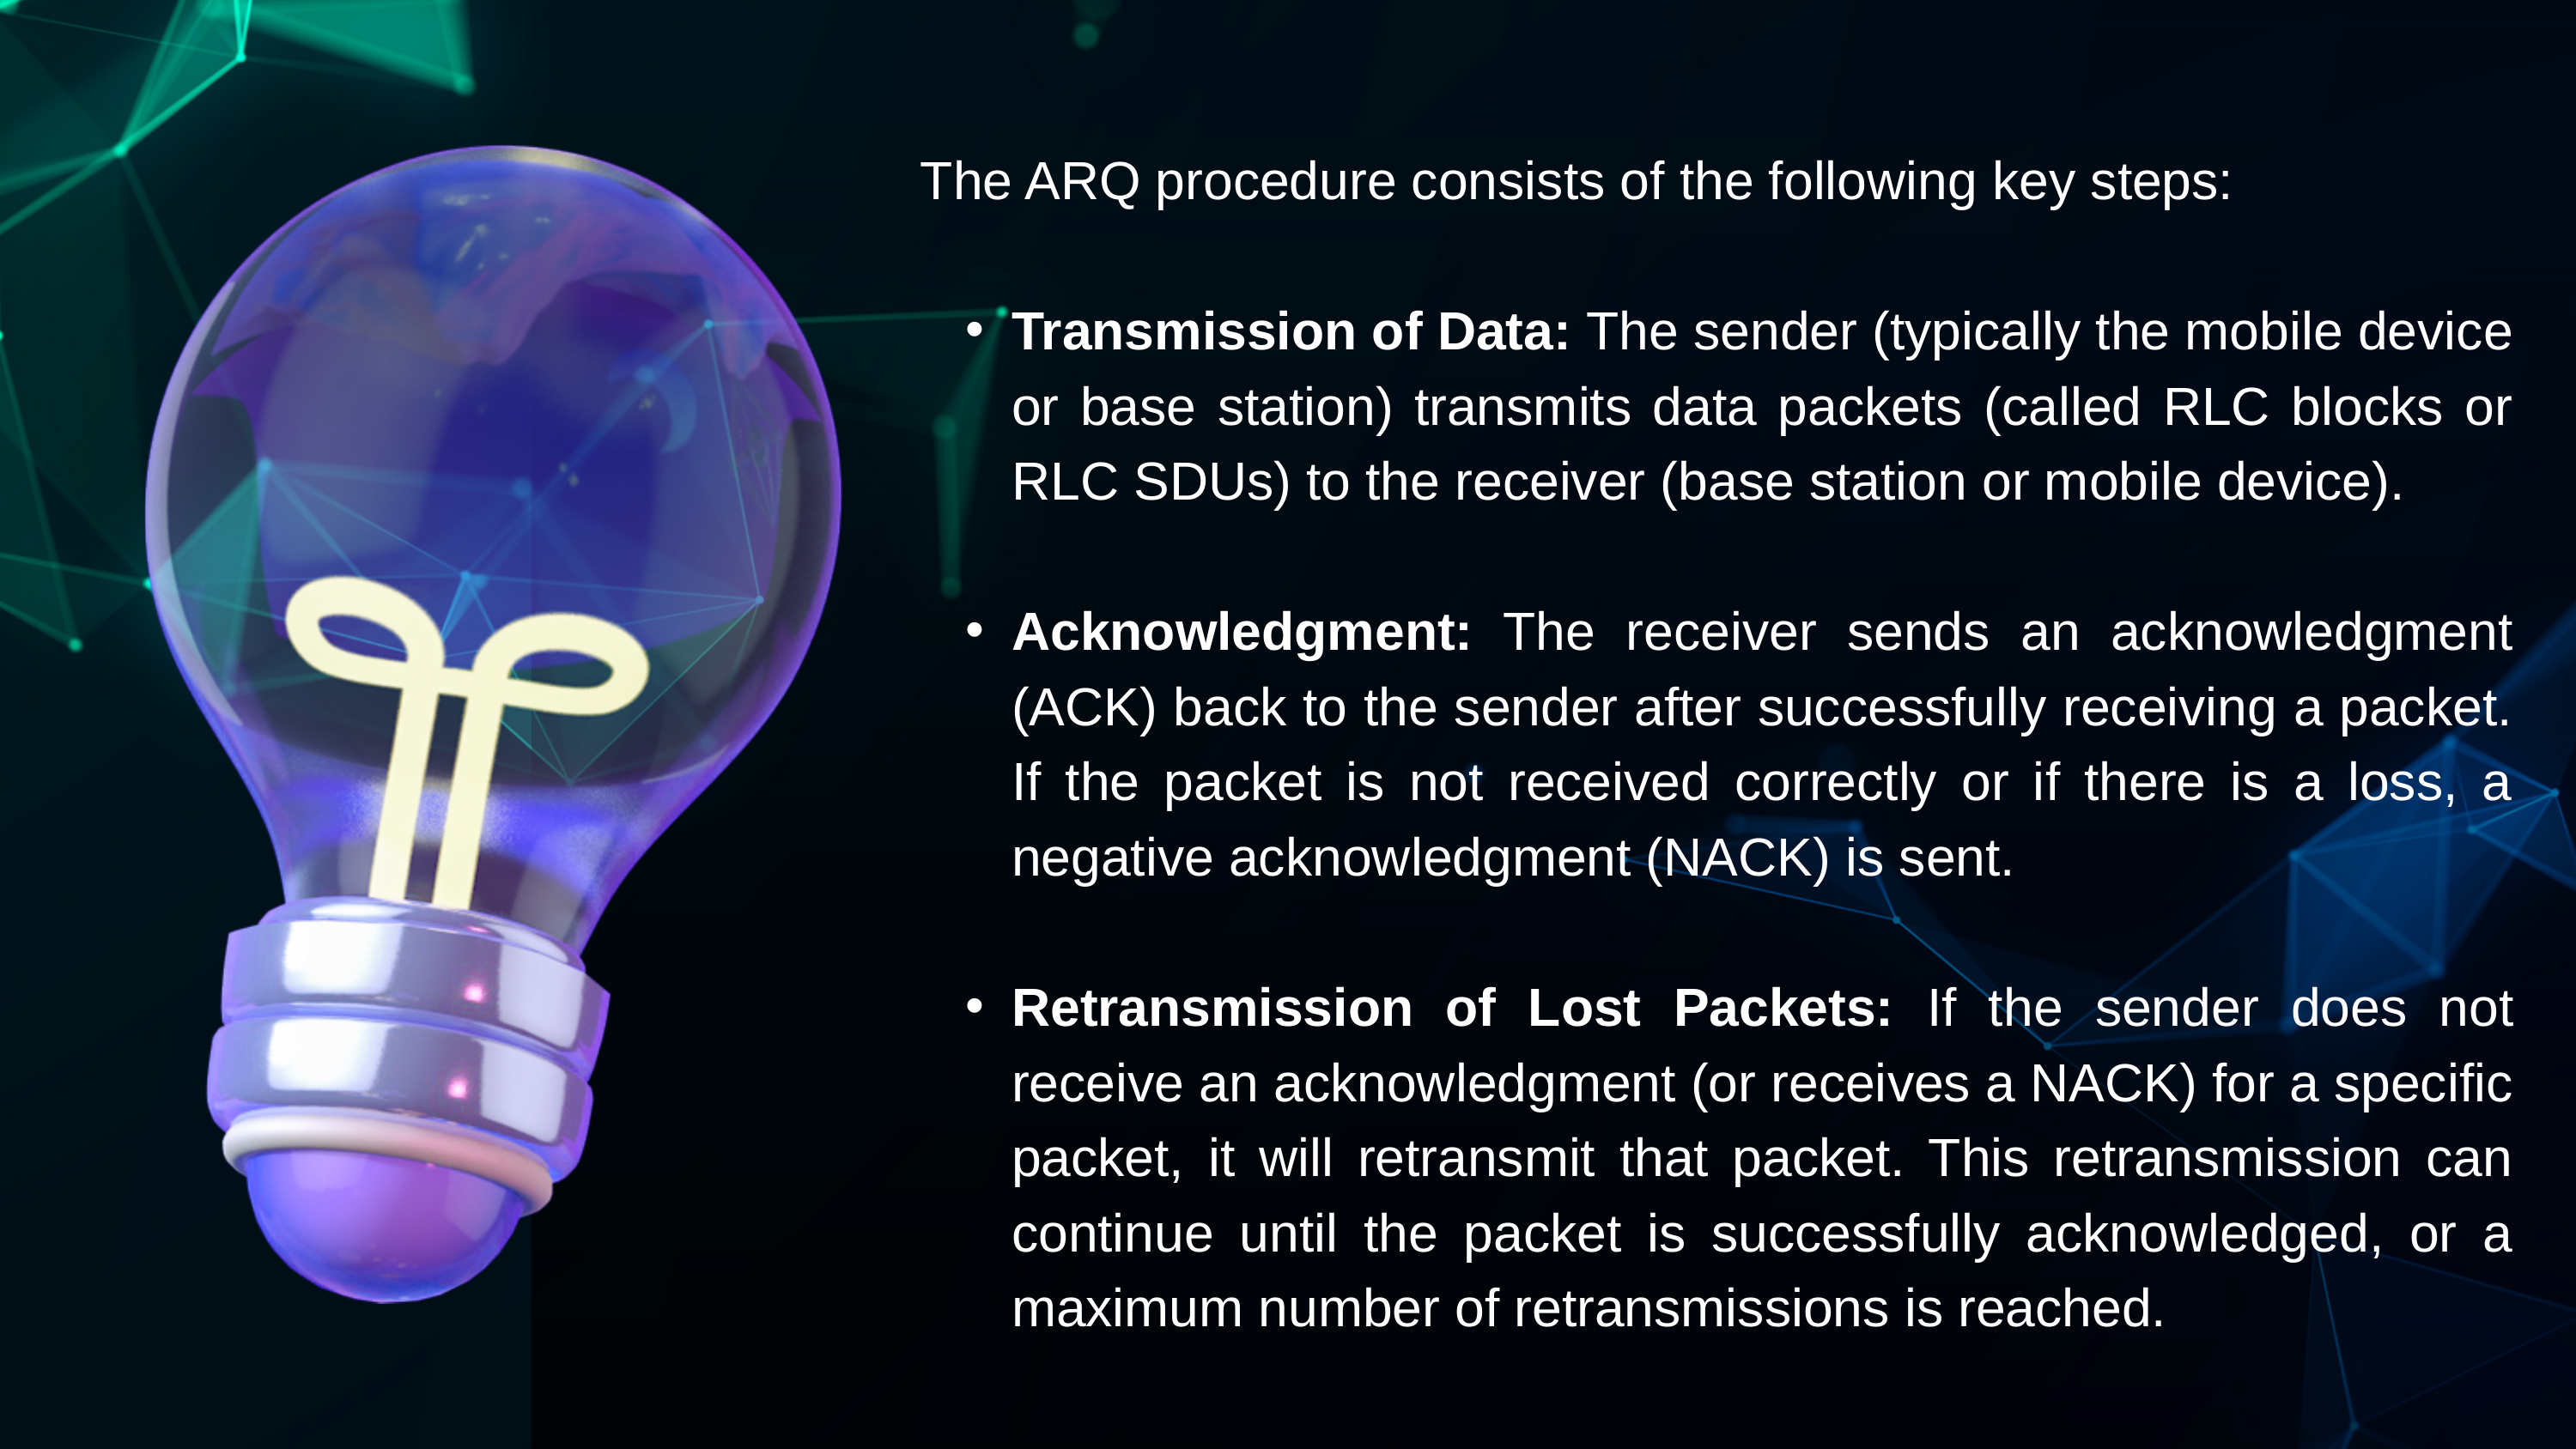

The ARQ procedure consists of the following key steps:

Transmission of Data: The sender (typically the mobile device or base station) transmits data packets (called RLC blocks or RLC SDUs) to the receiver (base station or mobile device).

Acknowledgment: The receiver sends an acknowledgment (ACK) back to the sender after successfully receiving a packet. If the packet is not received correctly or if there is a loss, a negative acknowledgment (NACK) is sent.

Retransmission of Lost Packets: If the sender does not receive an acknowledgment (or receives a NACK) for a specific packet, it will retransmit that packet. This retransmission can continue until the packet is successfully acknowledged, or a maximum number of retransmissions is reached.